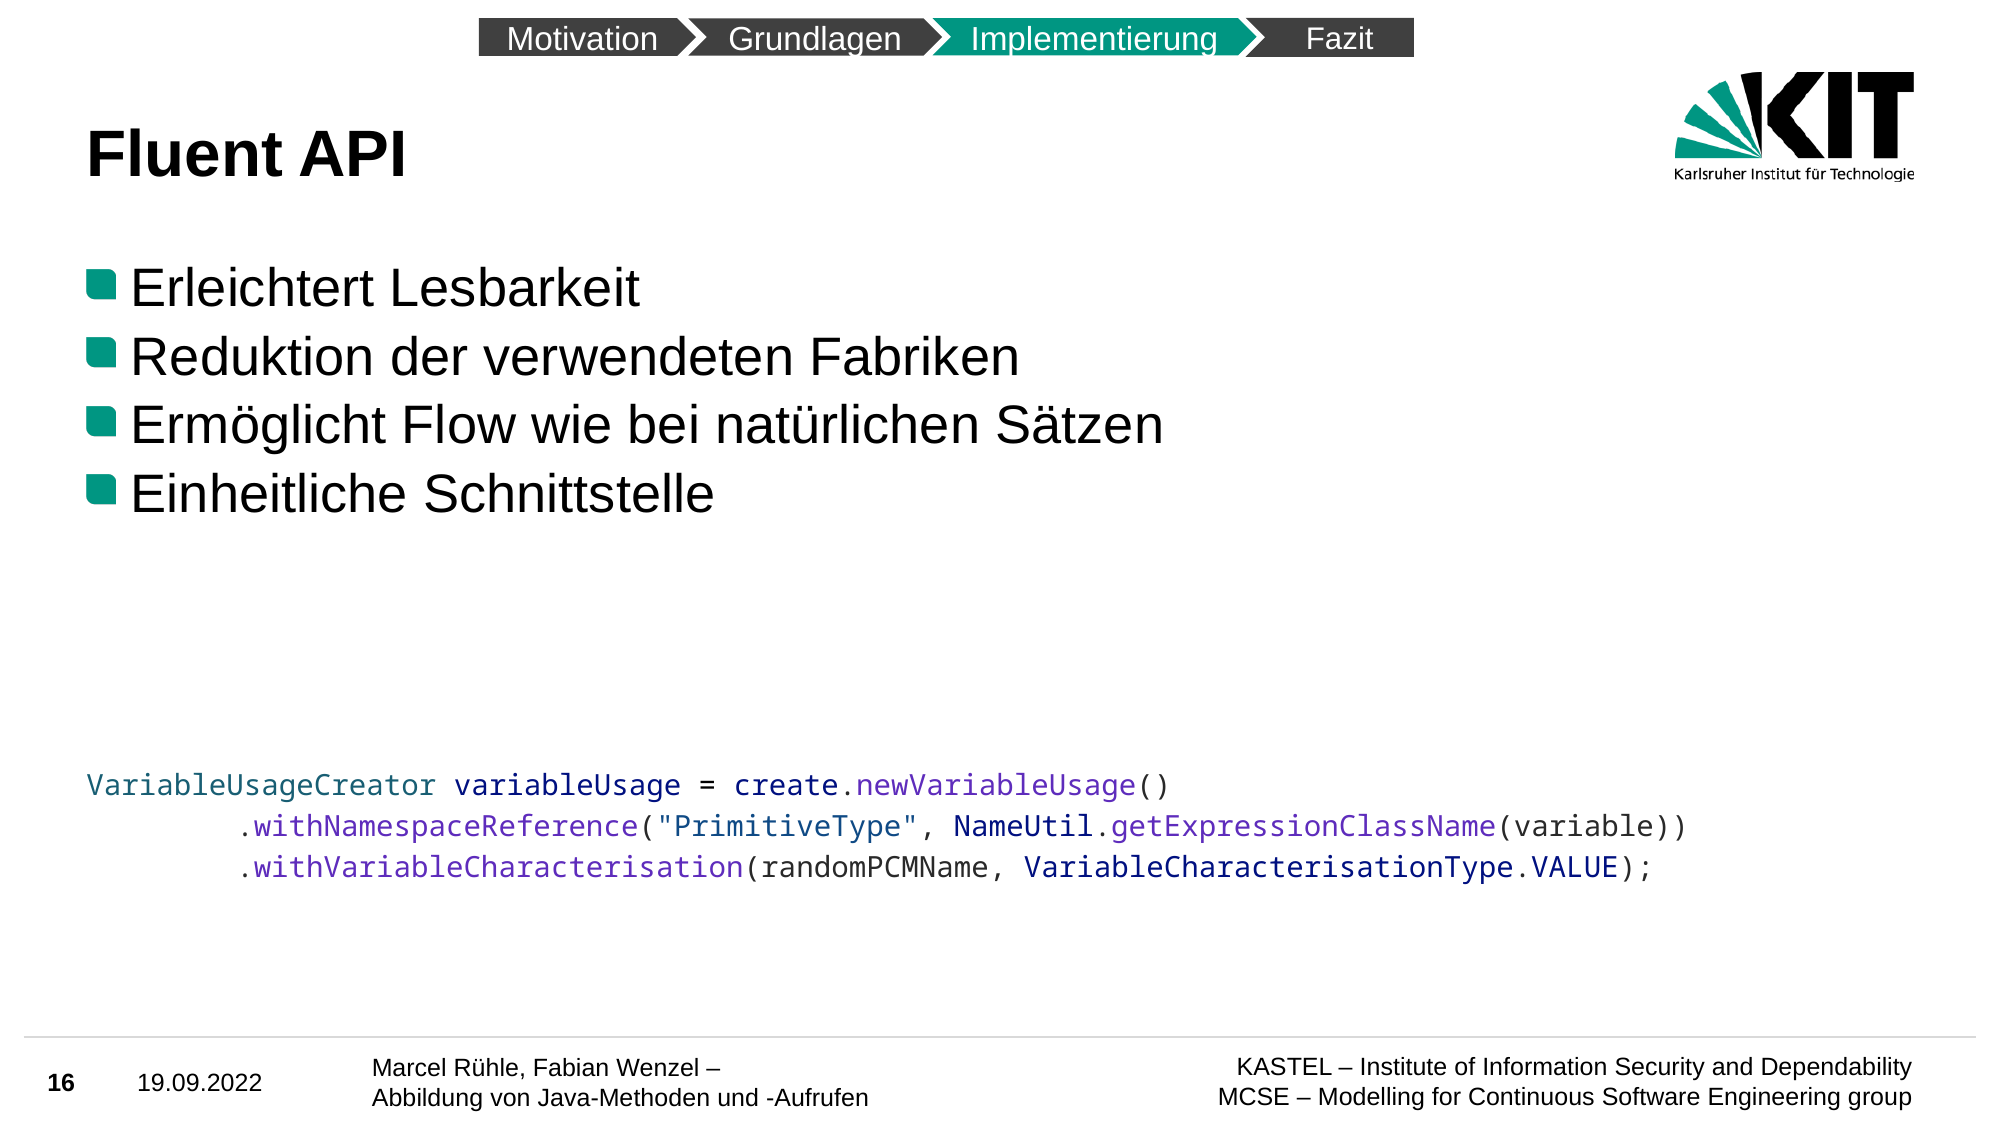

Fazit
Motivation
Implementierung
Grundlagen
# Fluent API
Erleichtert Lesbarkeit
Reduktion der verwendeten Fabriken
Ermöglicht Flow wie bei natürlichen Sätzen
Einheitliche Schnittstelle
VariableUsageCreator variableUsage = create.newVariableUsage()
	.withNamespaceReference("PrimitiveType", NameUtil.getExpressionClassName(variable))
	.withVariableCharacterisation(randomPCMName, VariableCharacterisationType.VALUE);
16
19.09.2022